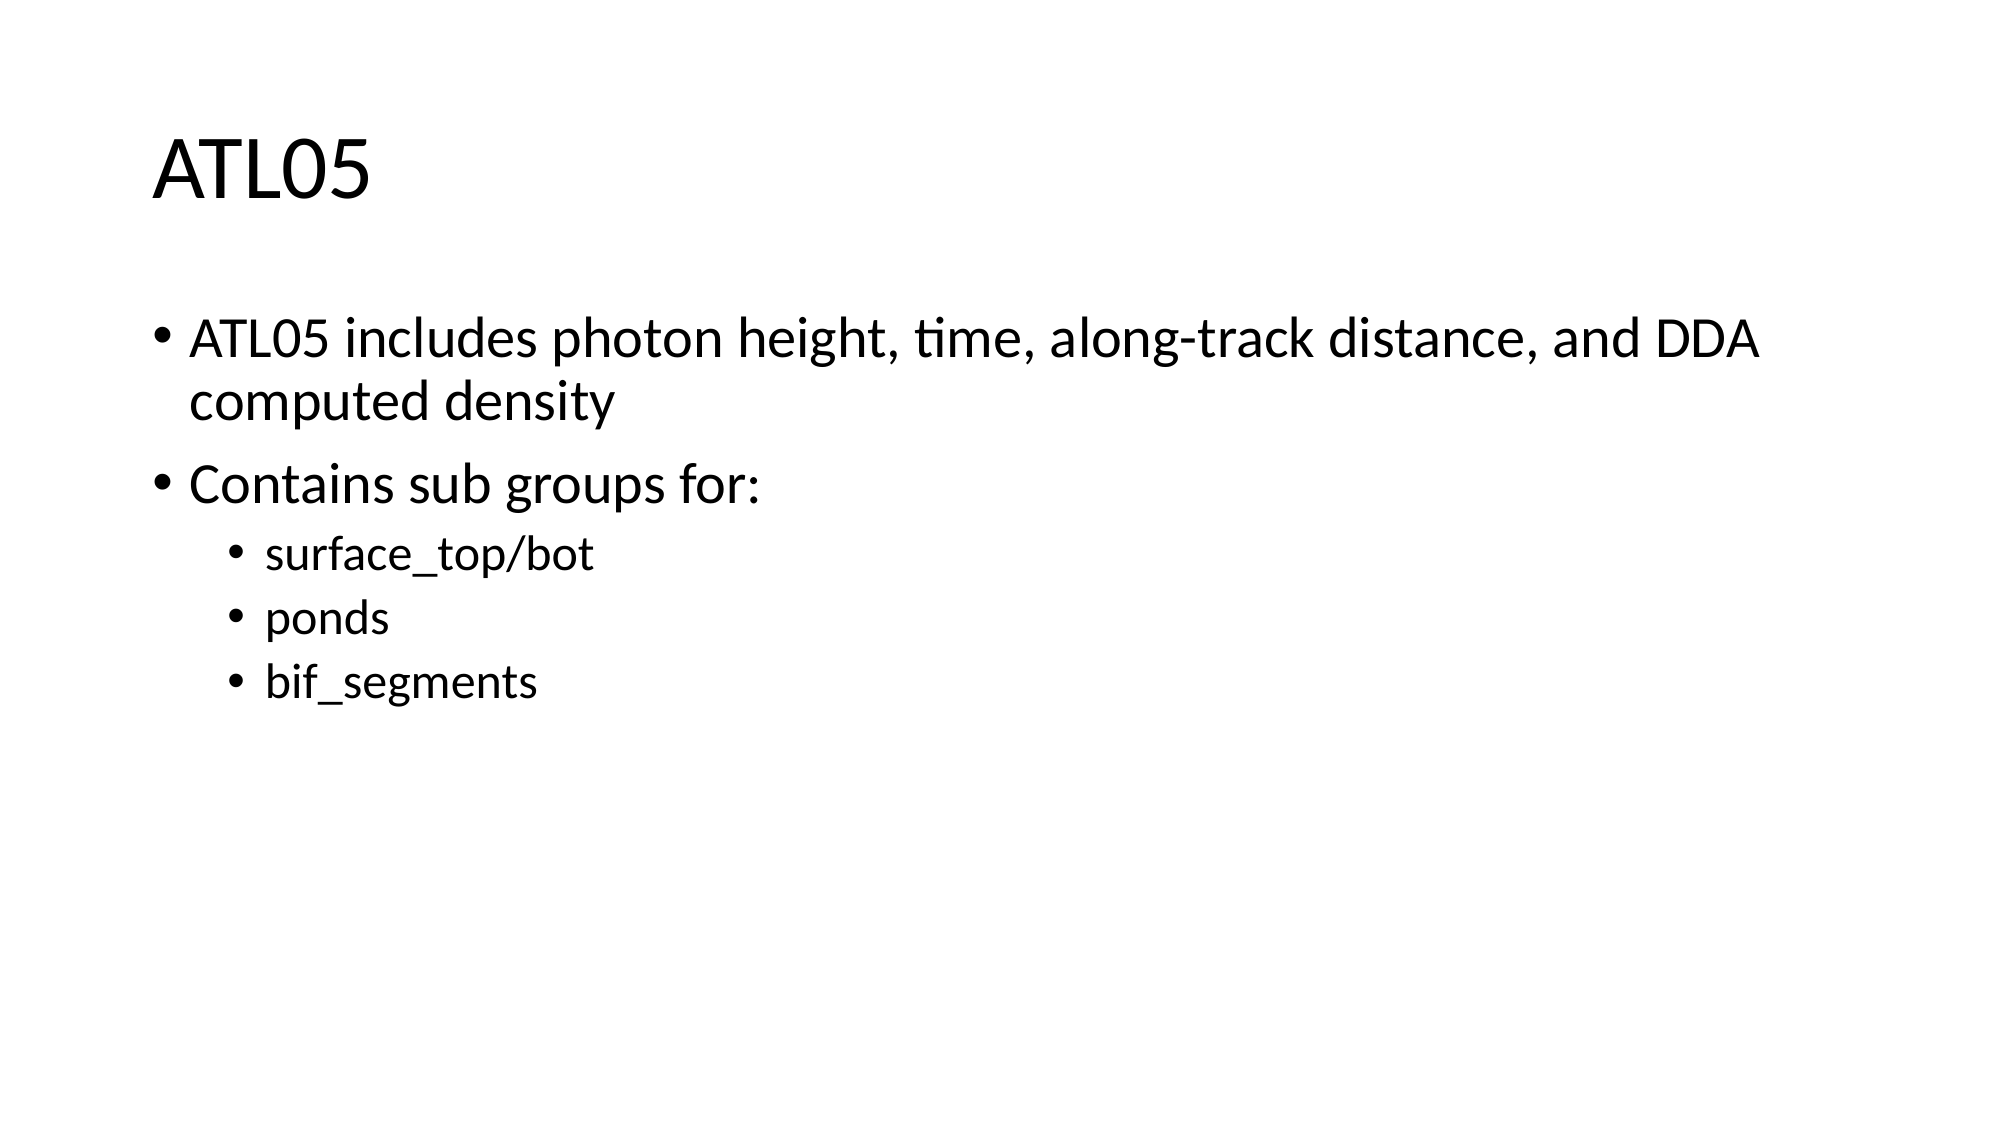

# ATL05
ATL05 includes photon height, time, along-track distance, and DDA computed density
Contains sub groups for:
surface_top/bot
ponds
bif_segments